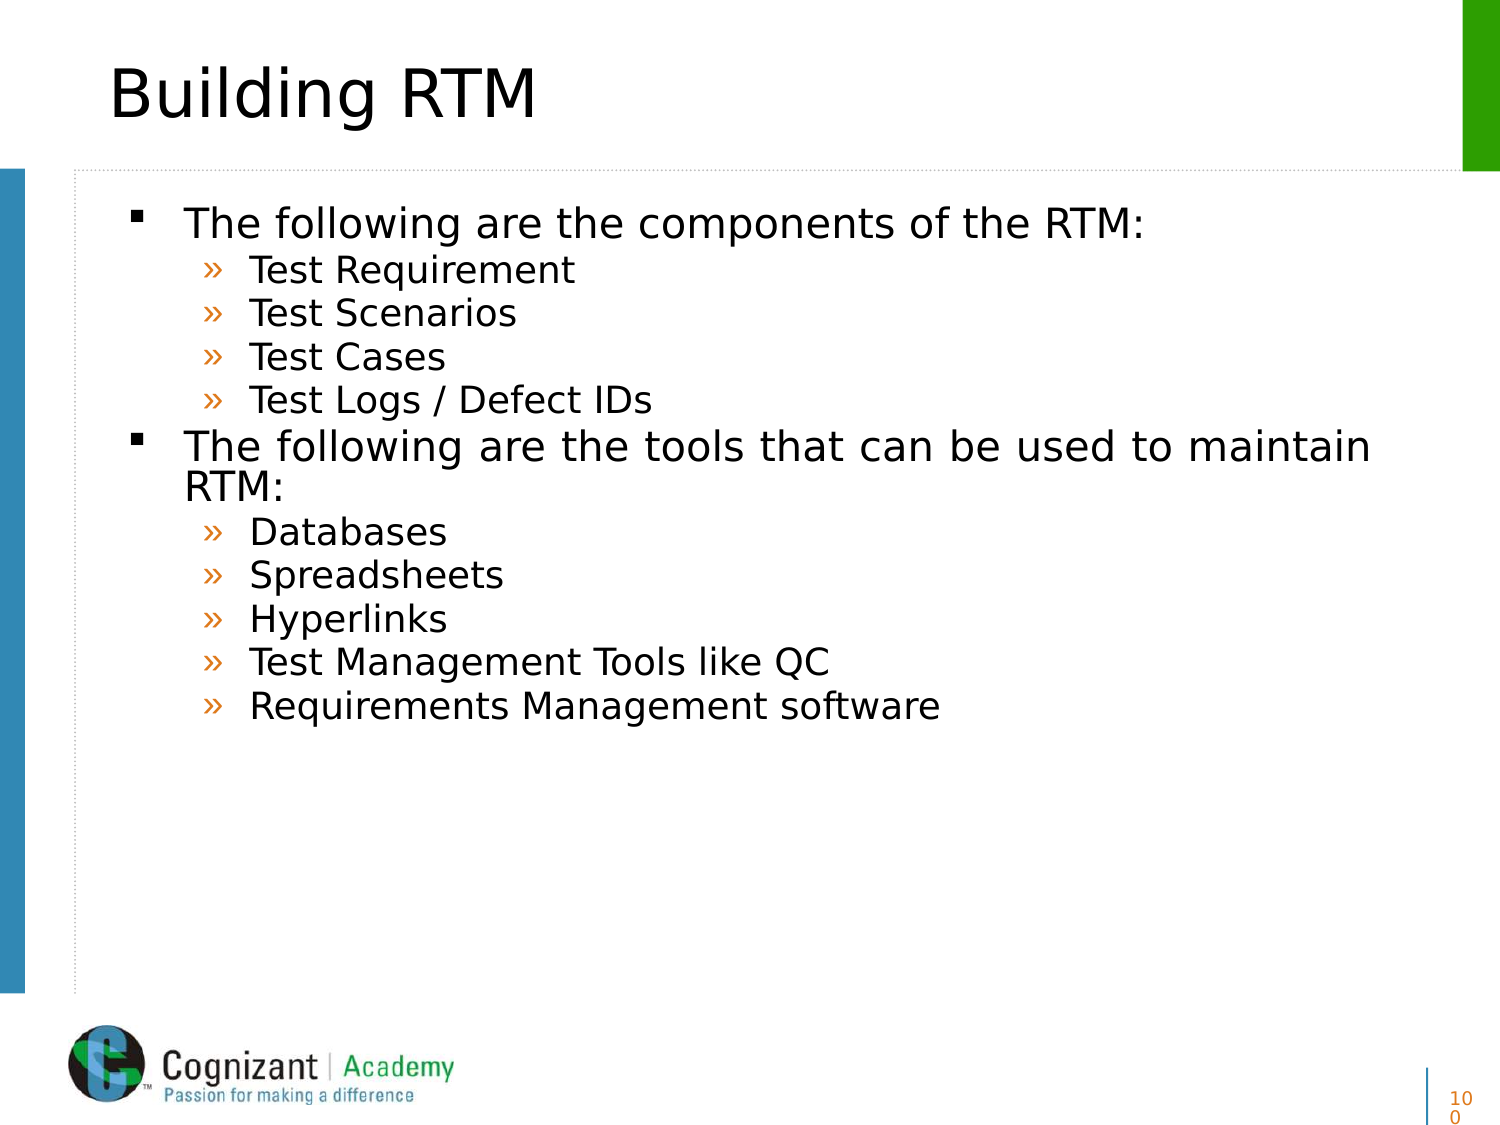

# Building RTM
The following are the components of the RTM:
Test Requirement
Test Scenarios
Test Cases
Test Logs / Defect IDs
The following are the tools that can be used to maintain RTM:
Databases
Spreadsheets
Hyperlinks
Test Management Tools like QC
Requirements Management software

100